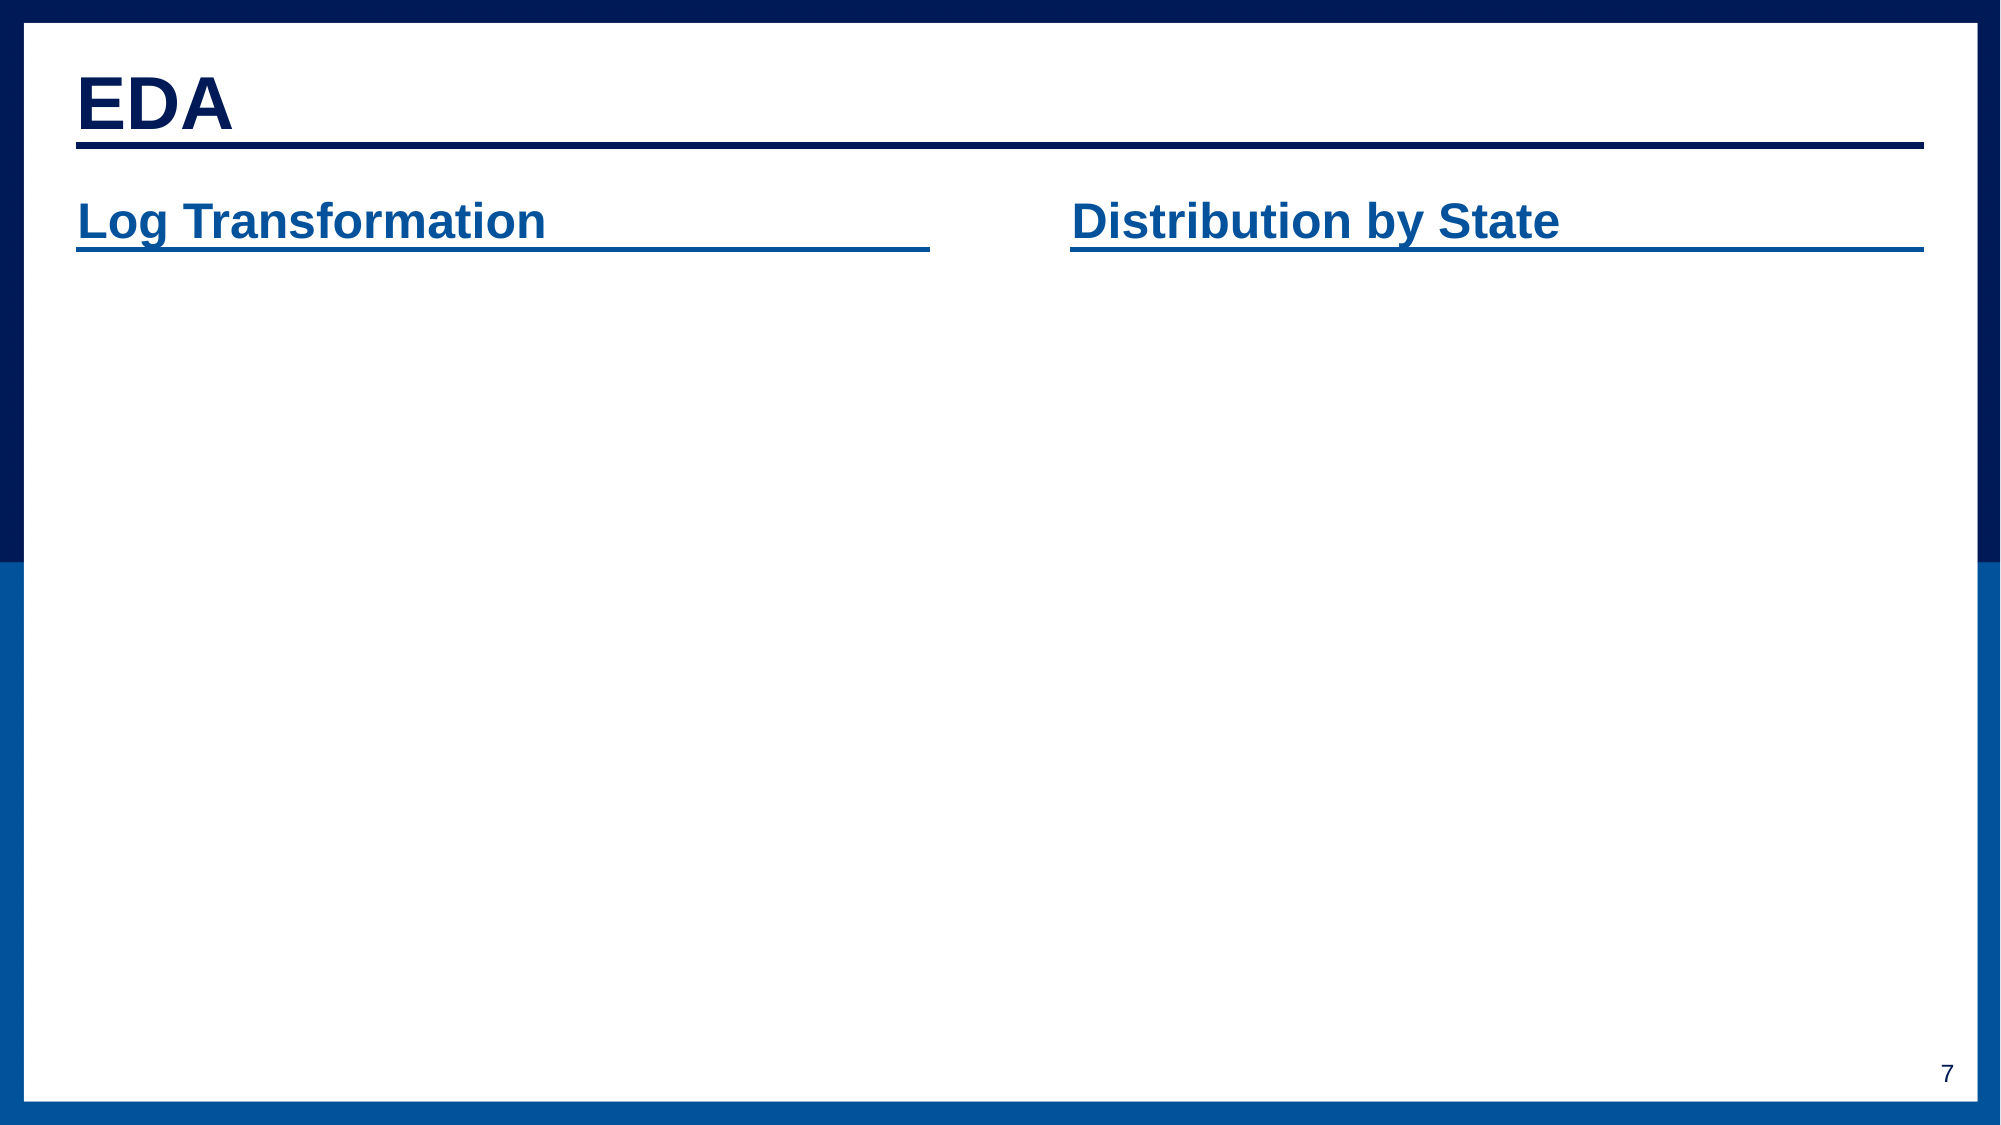

EDA
Log Transformation
Distribution by State

7